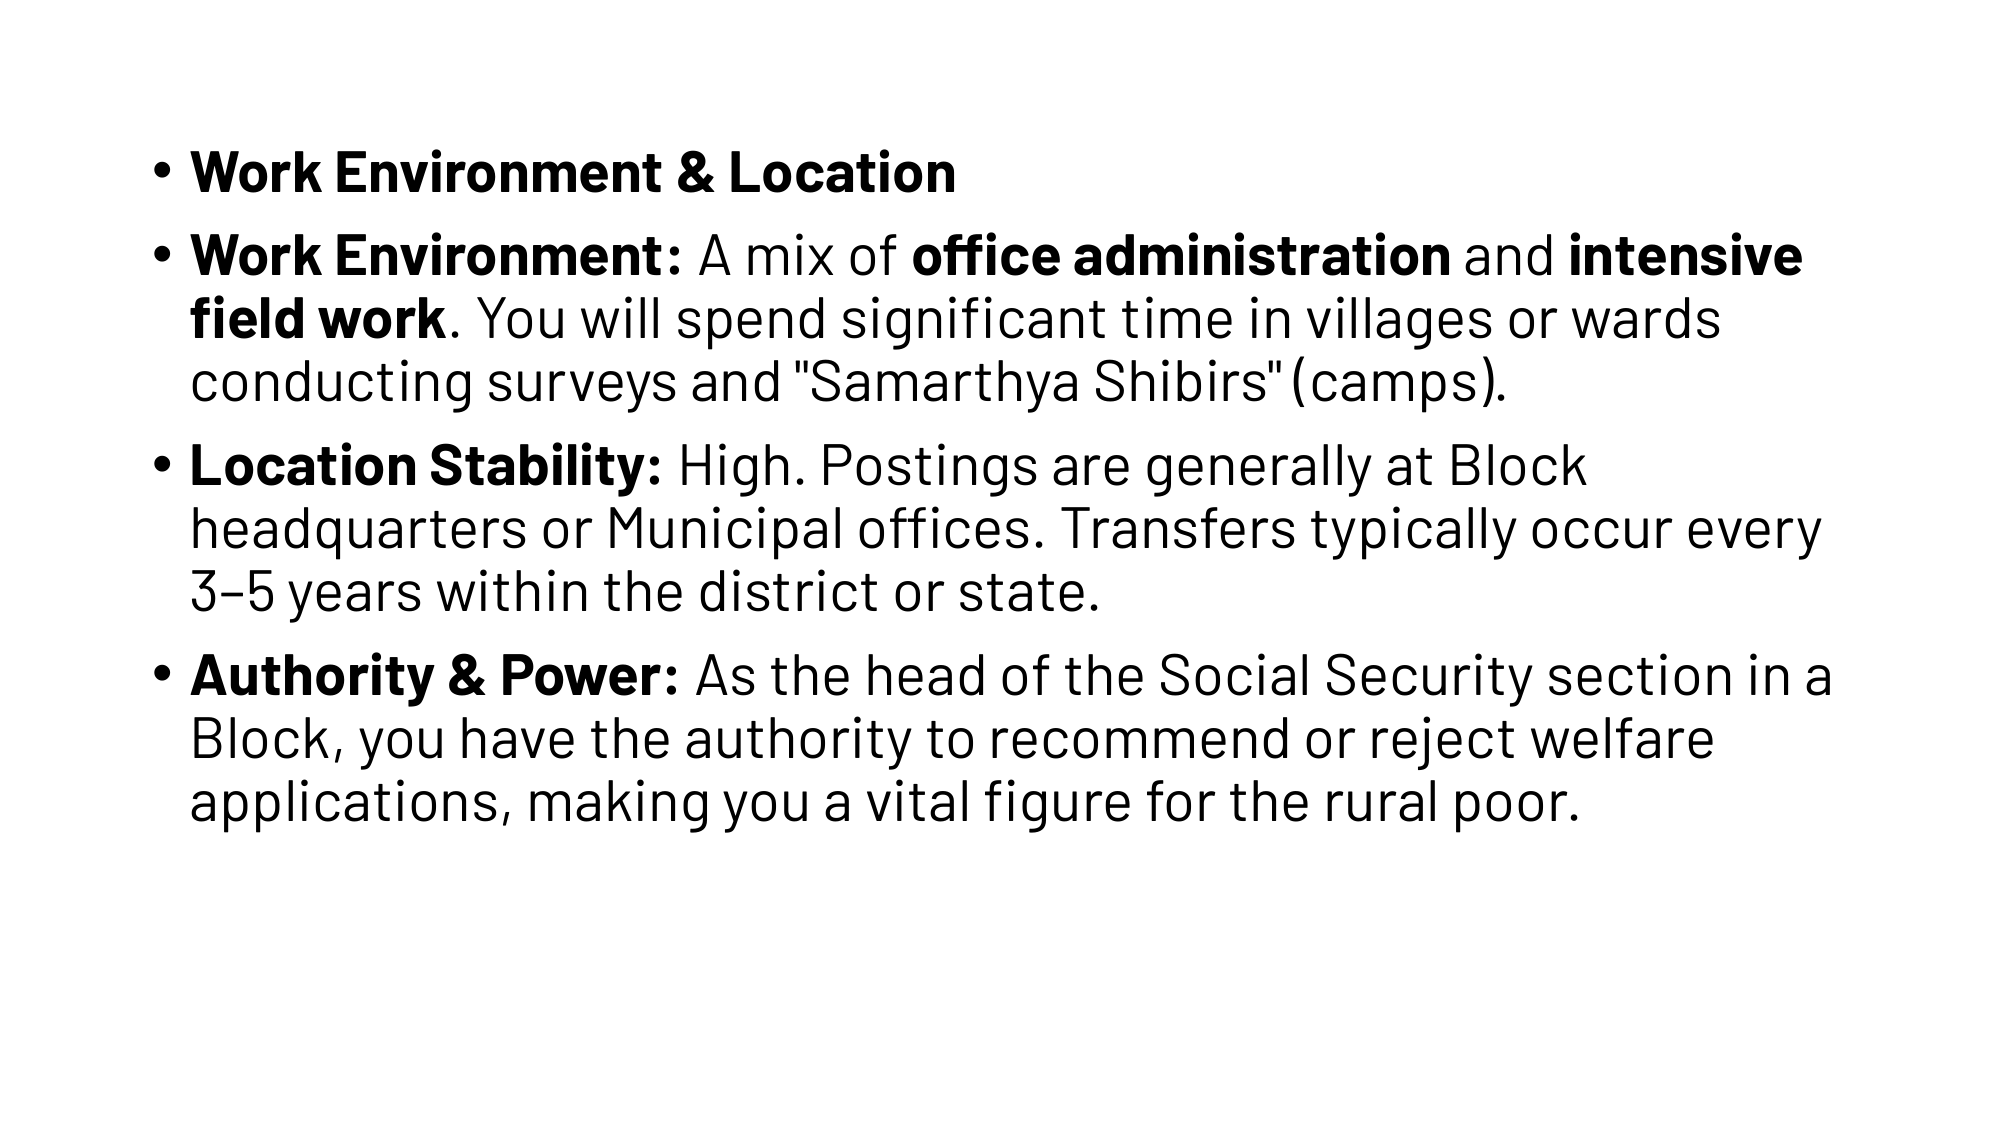

Work Environment & Location
Work Environment: A mix of office administration and intensive field work. You will spend significant time in villages or wards conducting surveys and "Samarthya Shibirs" (camps).
Location Stability: High. Postings are generally at Block headquarters or Municipal offices. Transfers typically occur every 3–5 years within the district or state.
Authority & Power: As the head of the Social Security section in a Block, you have the authority to recommend or reject welfare applications, making you a vital figure for the rural poor.